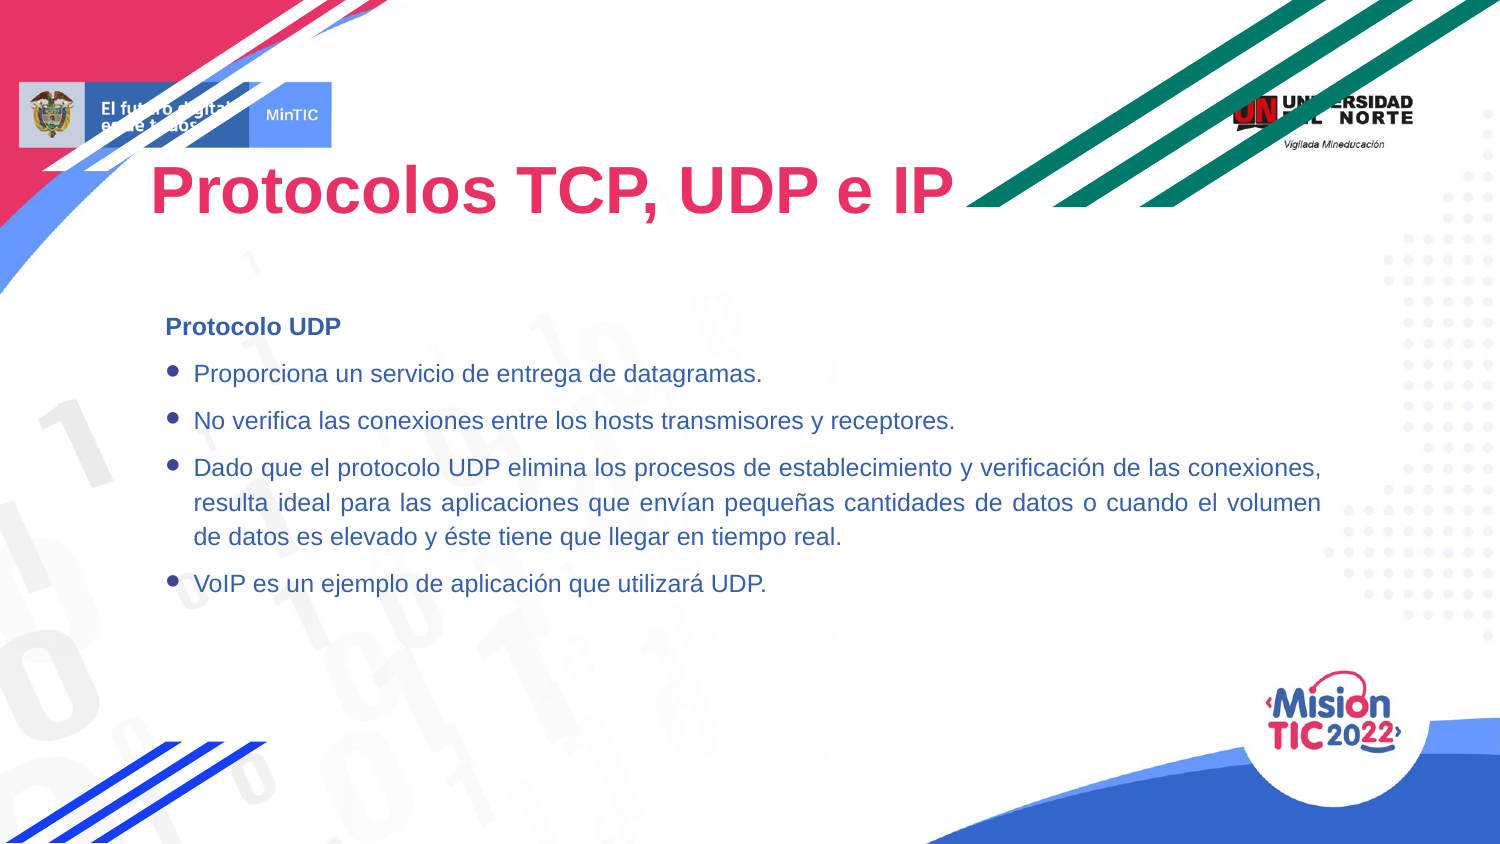

Protocolos TCP, UDP e IP

Protocolo UDP
Proporciona un servicio de entrega de datagramas.
No verifica las conexiones entre los hosts transmisores y receptores.
Dado que el protocolo UDP elimina los procesos de establecimiento y verificación de las conexiones, resulta ideal para las aplicaciones que envían pequeñas cantidades de datos o cuando el volumen de datos es elevado y éste tiene que llegar en tiempo real.
VoIP es un ejemplo de aplicación que utilizará UDP.